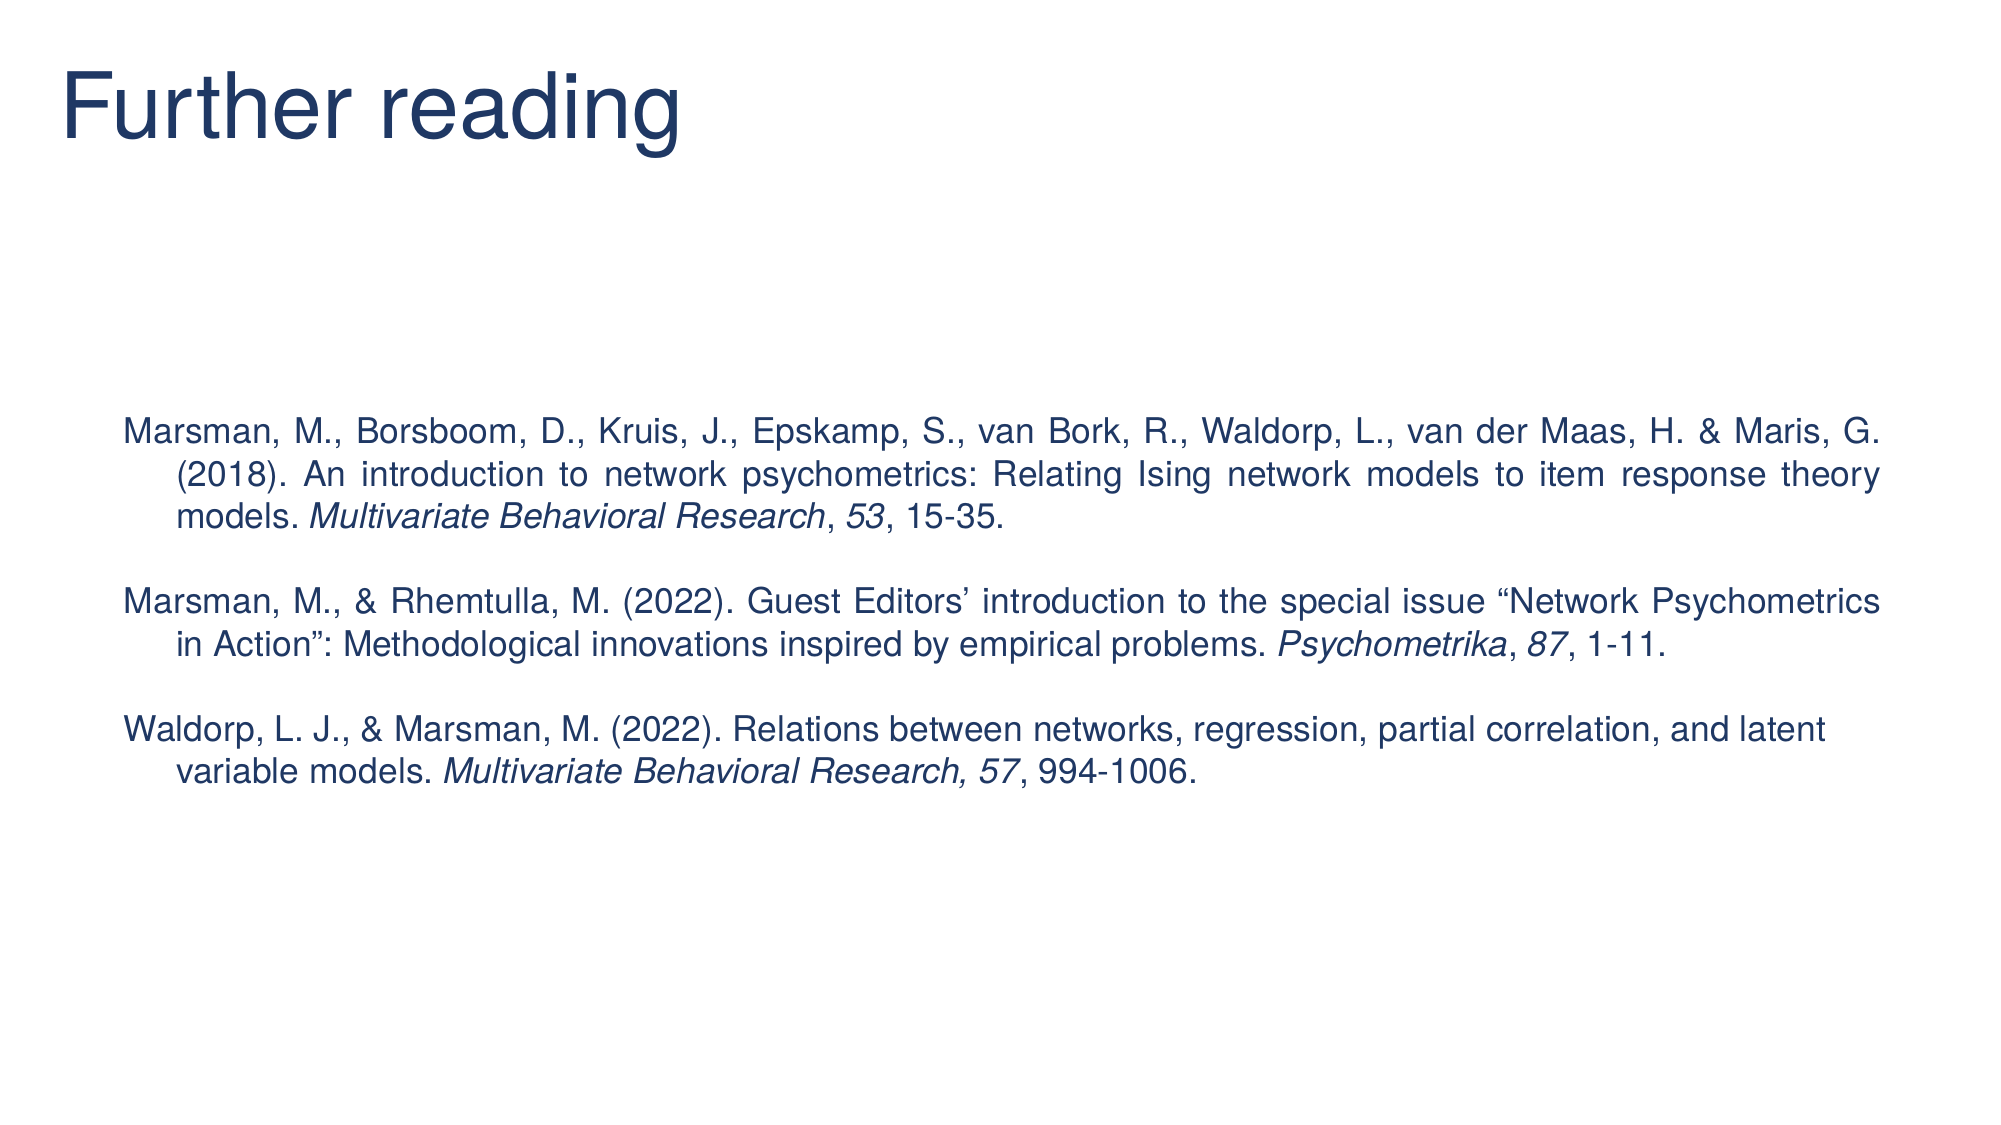

# Further reading
Marsman, M., Borsboom, D., Kruis, J., Epskamp, S., van Bork, R., Waldorp, L., van der Maas, H. & Maris, G. (2018). An introduction to network psychometrics: Relating Ising network models to item response theory models. Multivariate Behavioral Research, 53, 15-35.

Marsman, M., & Rhemtulla, M. (2022). Guest Editors’ introduction to the special issue “Network Psychometrics in Action”: Methodological innovations inspired by empirical problems. Psychometrika, 87, 1-11.

Waldorp, L. J., & Marsman, M. (2022). Relations between networks, regression, partial correlation, and latent variable models. Multivariate Behavioral Research, 57, 994-1006.